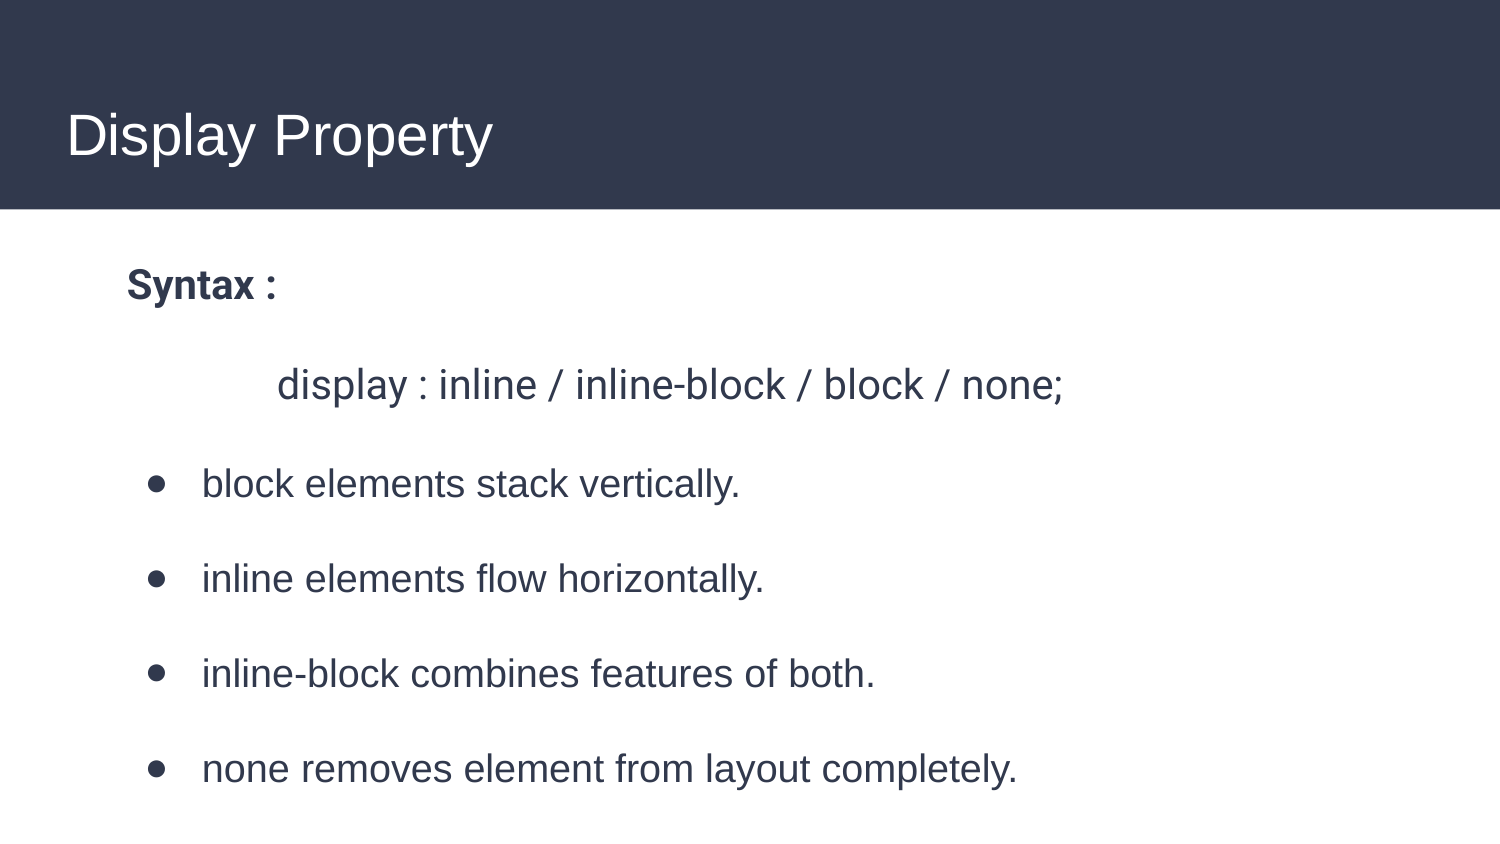

# Display Property
Syntax :

	display : inline / inline-block / block / none;

block elements stack vertically.
inline elements flow horizontally.
inline-block combines features of both.
none removes element from layout completely.